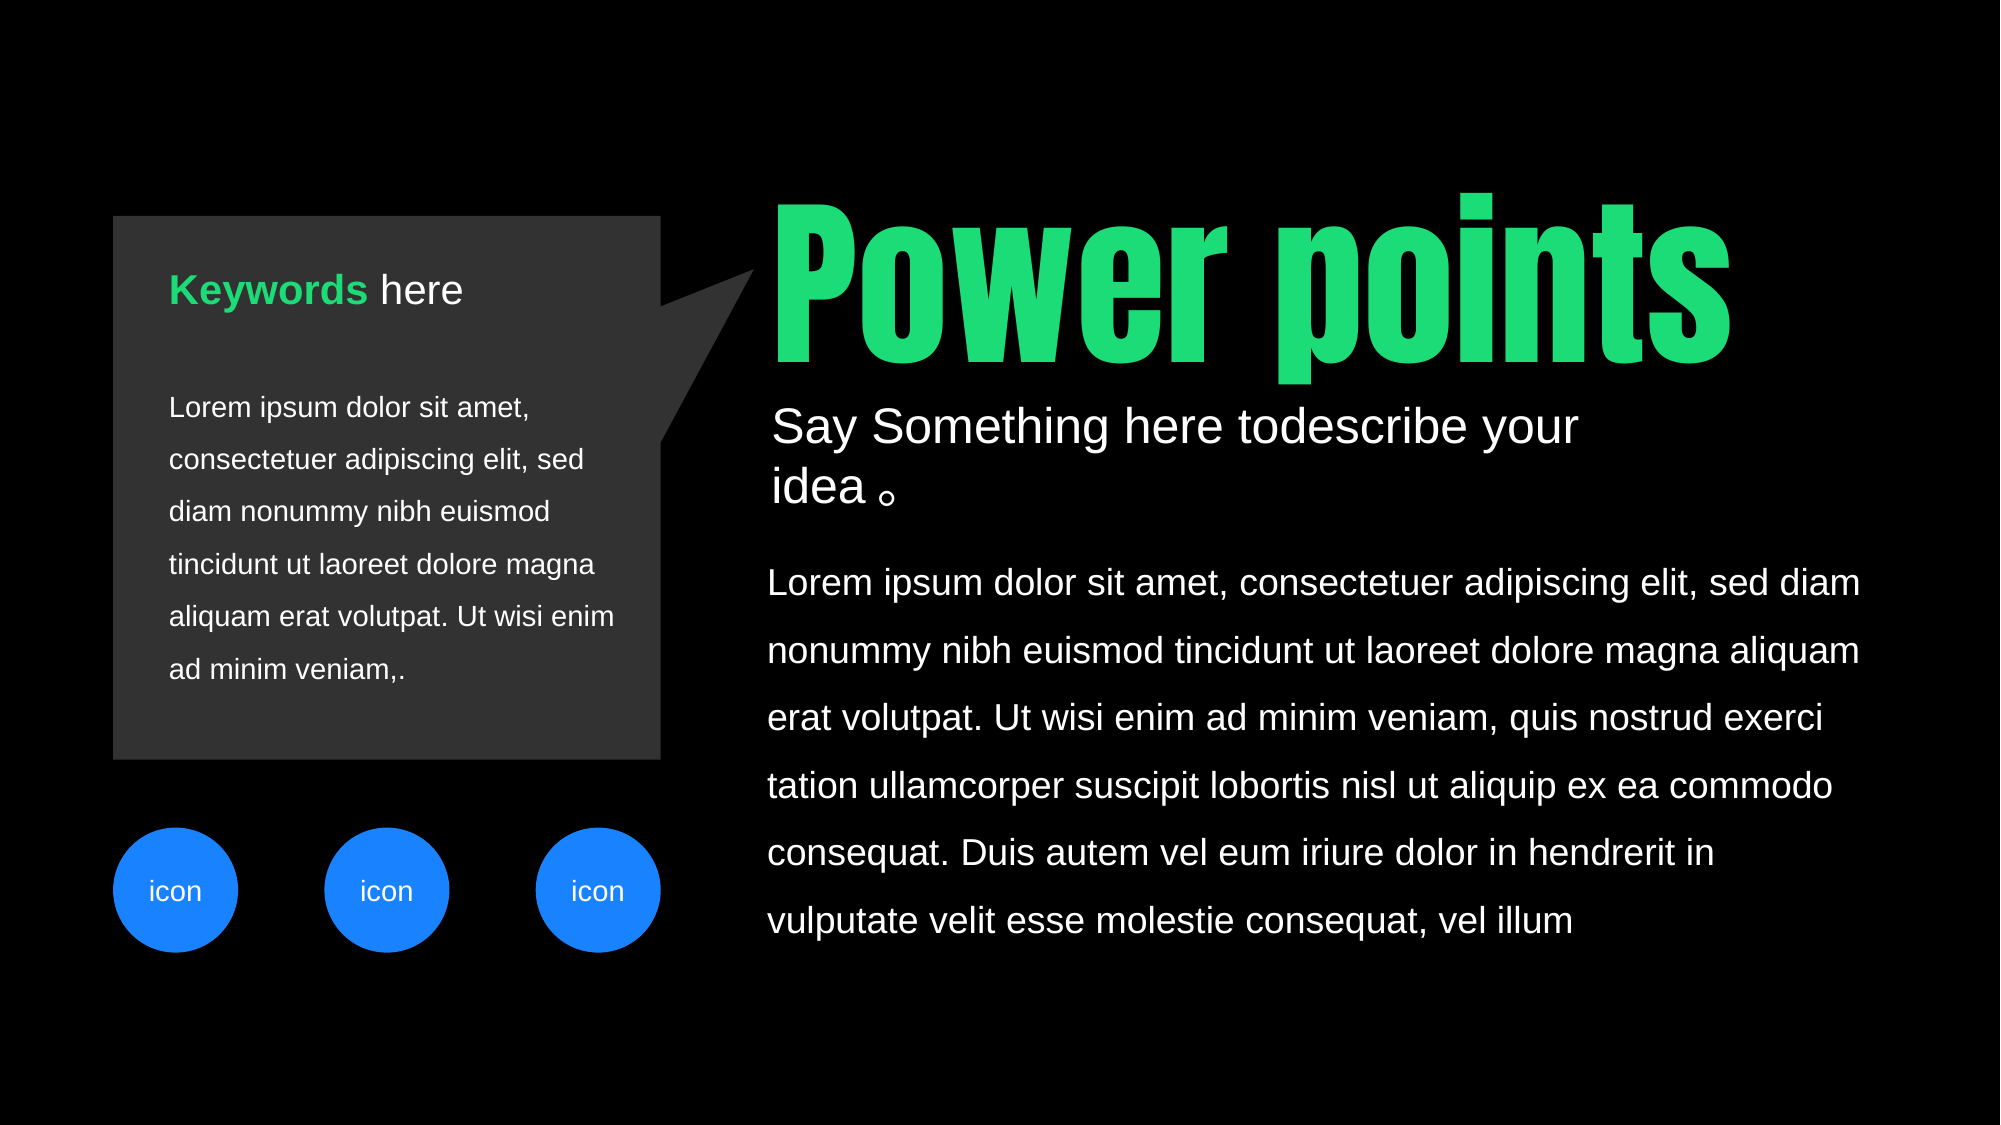

Power points

Keywords here
Lorem ipsum dolor sit amet, consectetuer adipiscing elit, sed diam nonummy nibh euismod tincidunt ut laoreet dolore magna aliquam erat volutpat. Ut wisi enim ad minim veniam,.
Say Something here todescribe your idea。
Lorem ipsum dolor sit amet, consectetuer adipiscing elit, sed diam nonummy nibh euismod tincidunt ut laoreet dolore magna aliquam erat volutpat. Ut wisi enim ad minim veniam, quis nostrud exerci tation ullamcorper suscipit lobortis nisl ut aliquip ex ea commodo consequat. Duis autem vel eum iriure dolor in hendrerit in vulputate velit esse molestie consequat, vel illum
icon
icon
icon